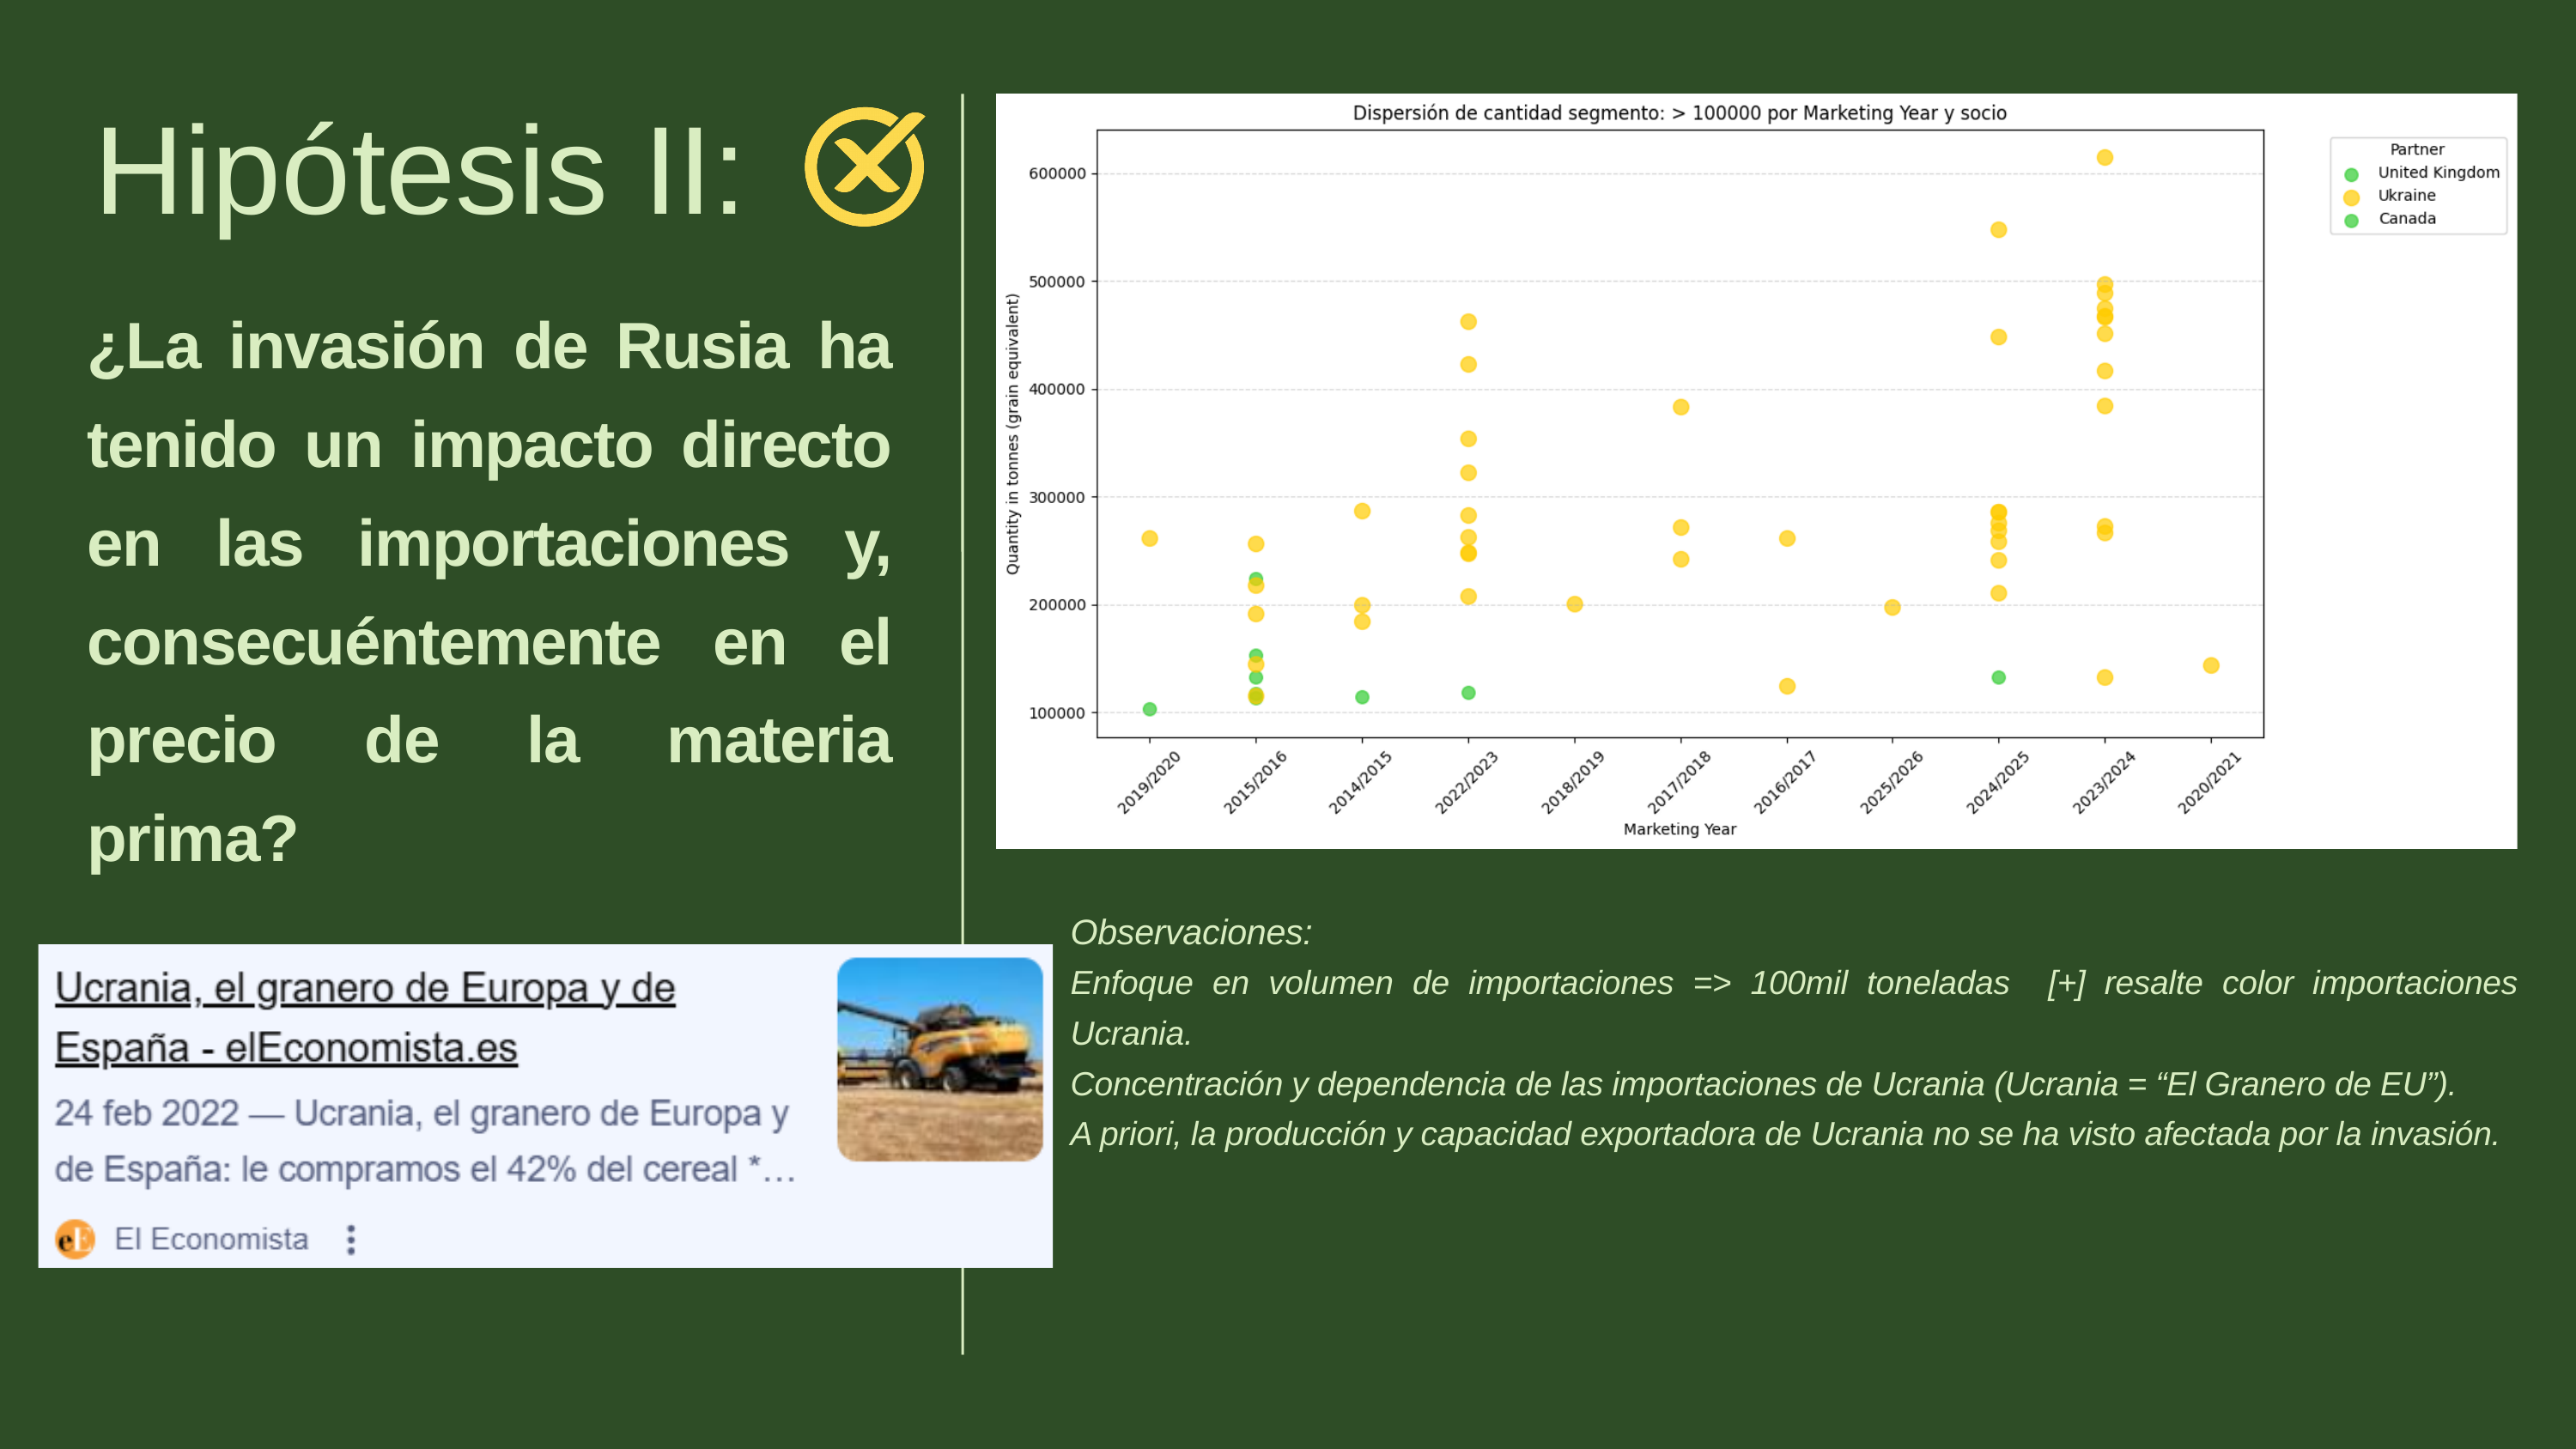

Hipótesis II:
¿La invasión de Rusia ha tenido un impacto directo en las importaciones y, consecuéntemente en el precio de la materia prima?
Observaciones:
Enfoque en volumen de importaciones => 100mil toneladas  [+] resalte color importaciones Ucrania.
Concentración y dependencia de las importaciones de Ucrania (Ucrania = “El Granero de EU”).
A priori, la producción y capacidad exportadora de Ucrania no se ha visto afectada por la invasión.